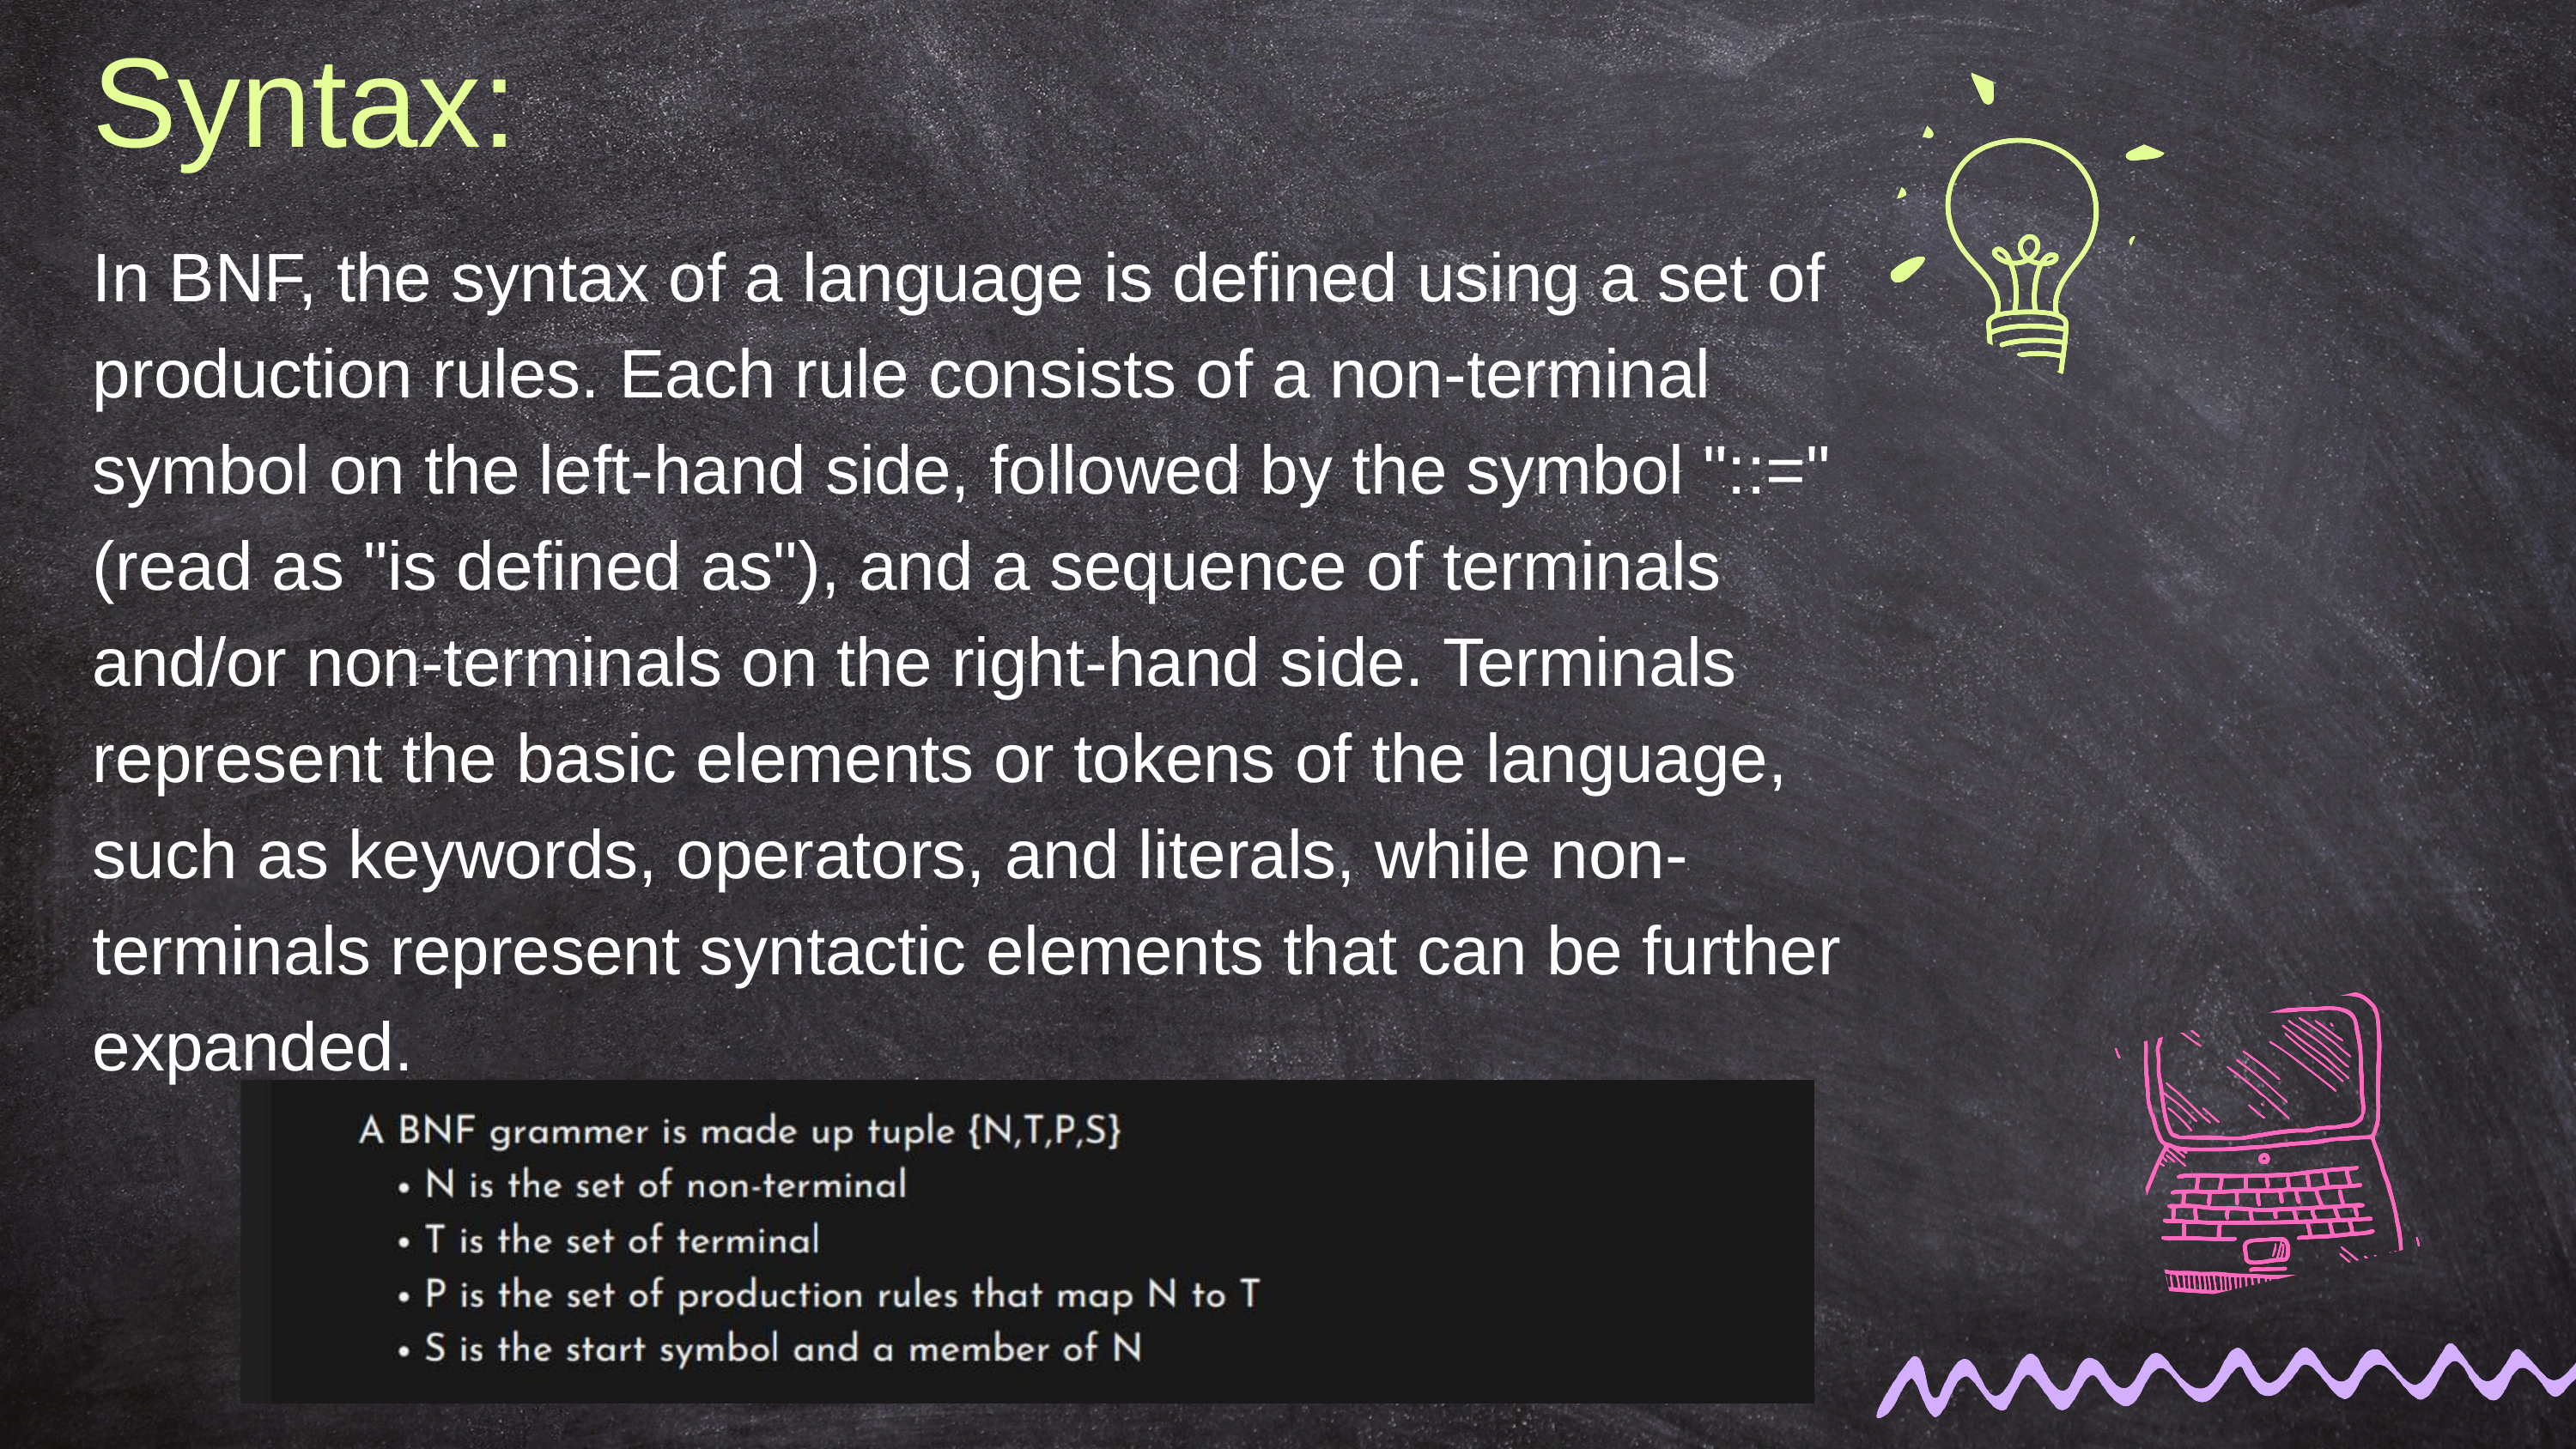

Syntax:

In BNF, the syntax of a language is defined using a set of production rules. Each rule consists of a non-terminal symbol on the left-hand side, followed by the symbol "::=" (read as "is defined as"), and a sequence of terminals and/or non-terminals on the right-hand side. Terminals represent the basic elements or tokens of the language, such as keywords, operators, and literals, while non-terminals represent syntactic elements that can be further expanded.